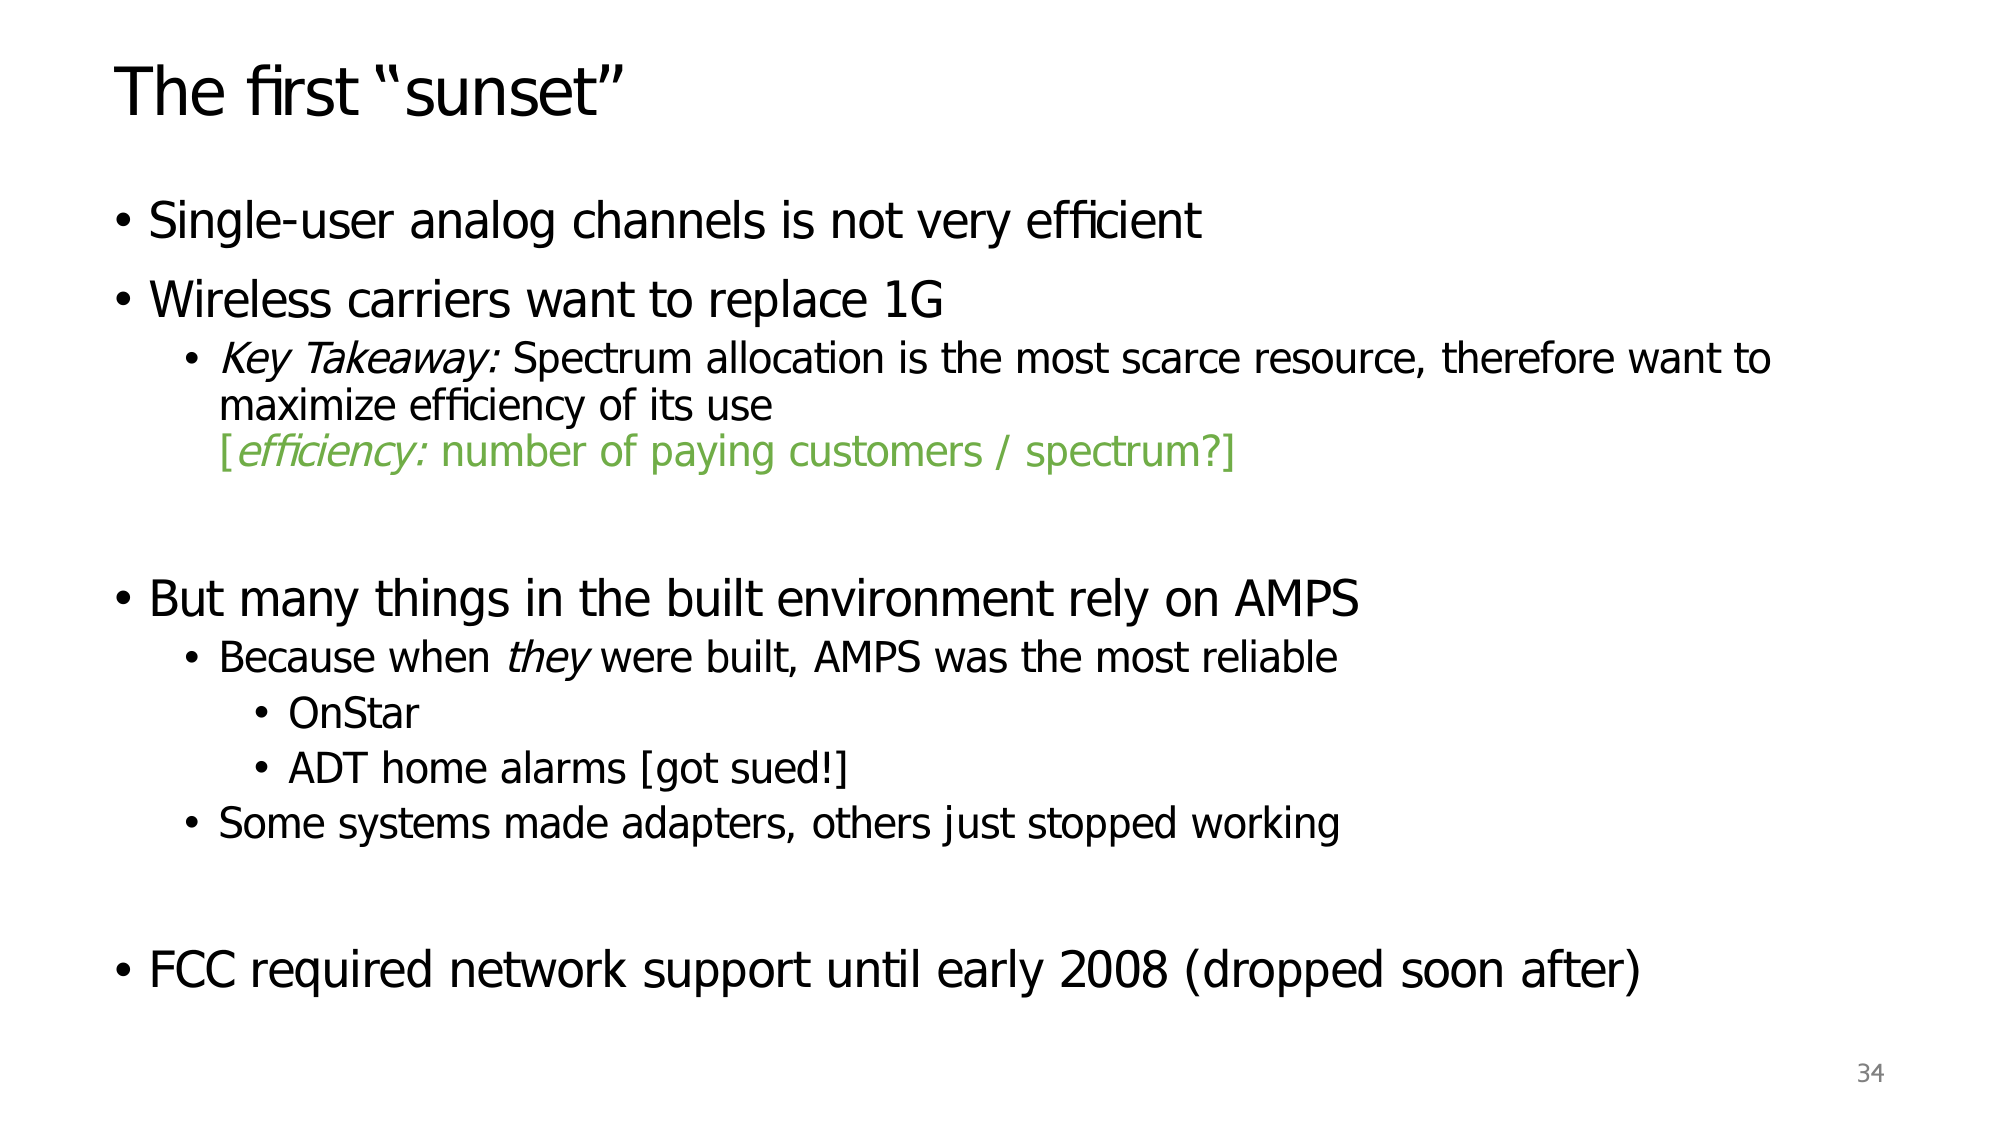

# The first “sunset”
Single-user analog channels is not very efficient
Wireless carriers want to replace 1G
Key Takeaway: Spectrum allocation is the most scarce resource, therefore want to maximize efficiency of its use
[efficiency: number of paying customers / spectrum?]

But many things in the built environment rely on AMPS
Because when they were built, AMPS was the most reliable
OnStar
ADT home alarms [got sued!]
Some systems made adapters, others just stopped working

FCC required network support until early 2008 (dropped soon after)
34